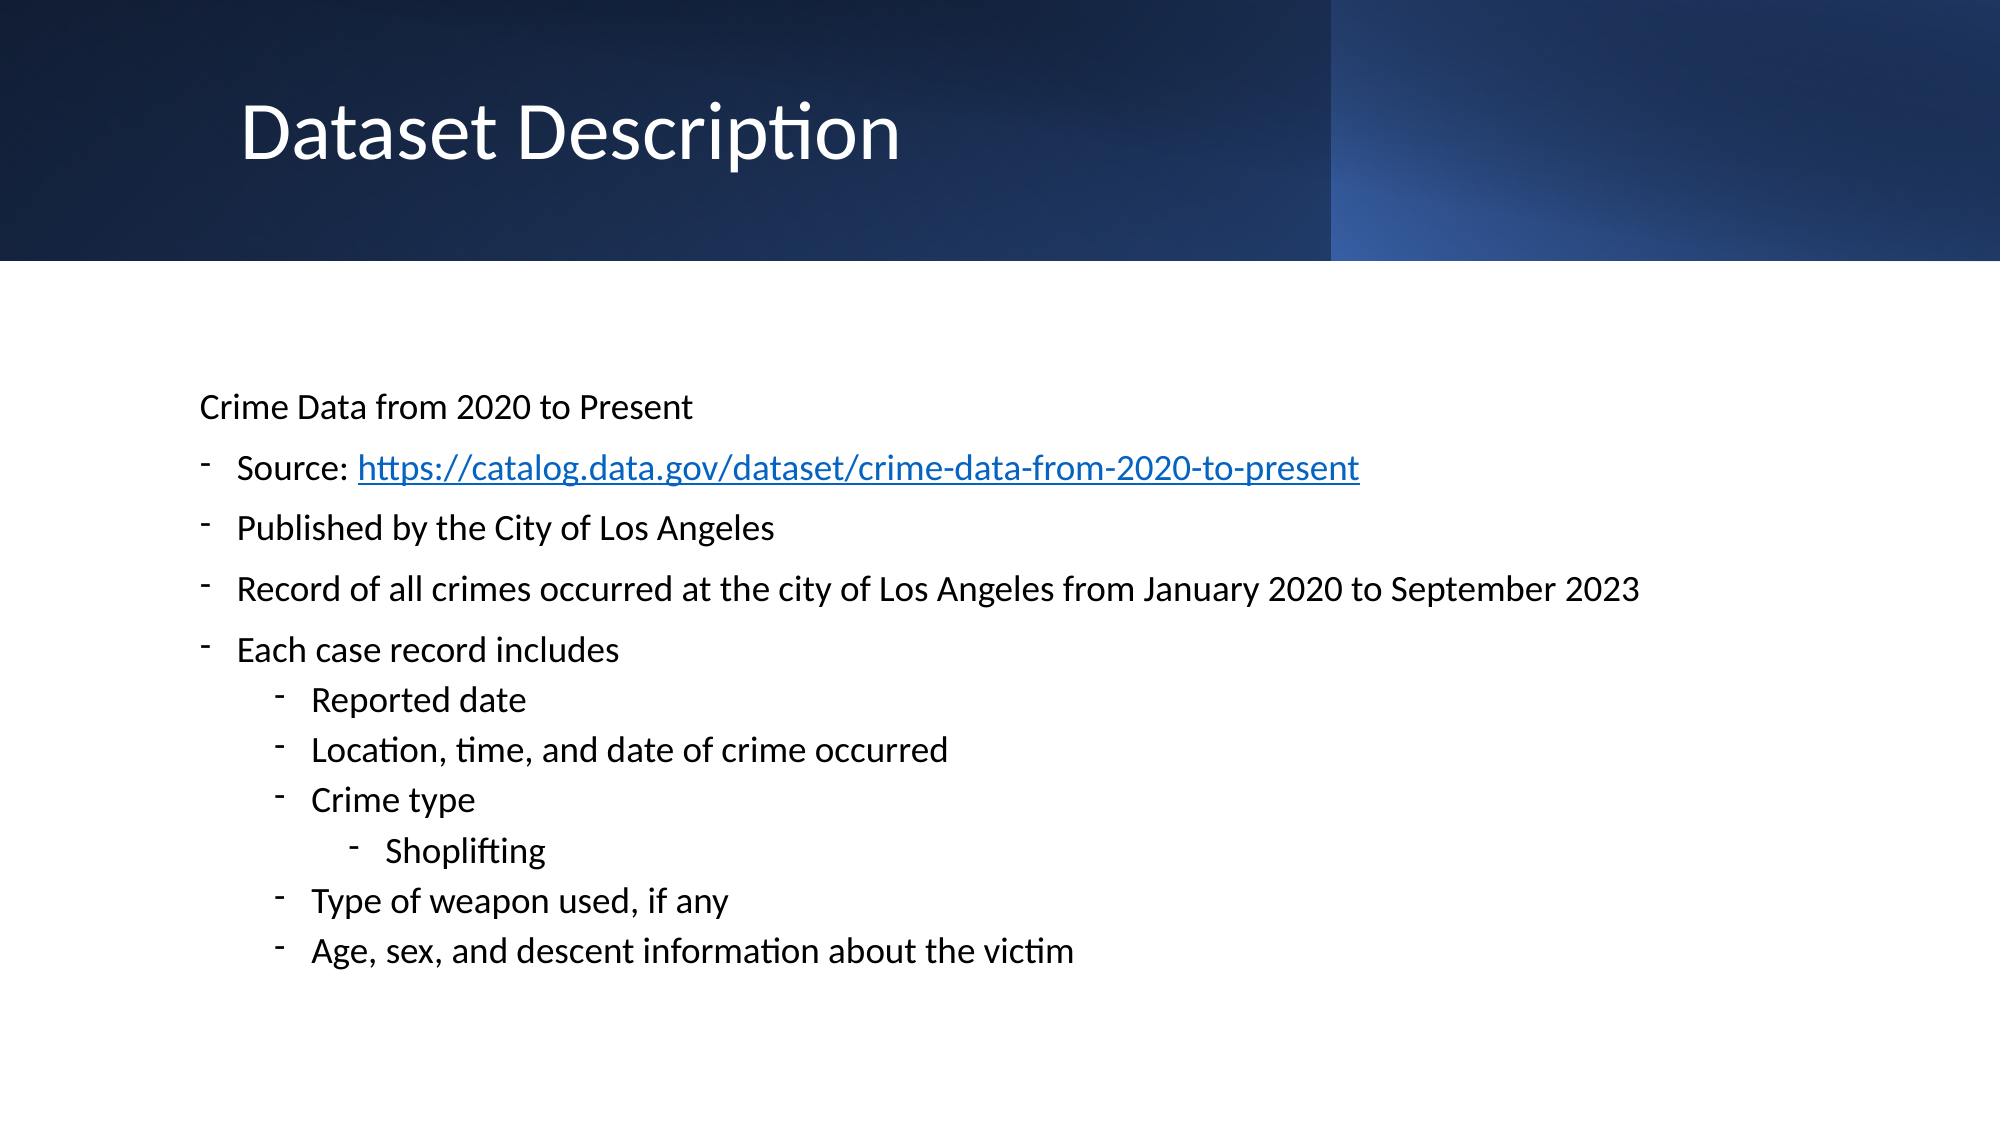

# Dataset Description
Crime Data from 2020 to Present
Source: https://catalog.data.gov/dataset/crime-data-from-2020-to-present
Published by the City of Los Angeles
Record of all crimes occurred at the city of Los Angeles from January 2020 to September 2023
Each case record includes
Reported date
Location, time, and date of crime occurred
Crime type
Shoplifting
Type of weapon used, if any
Age, sex, and descent information about the victim